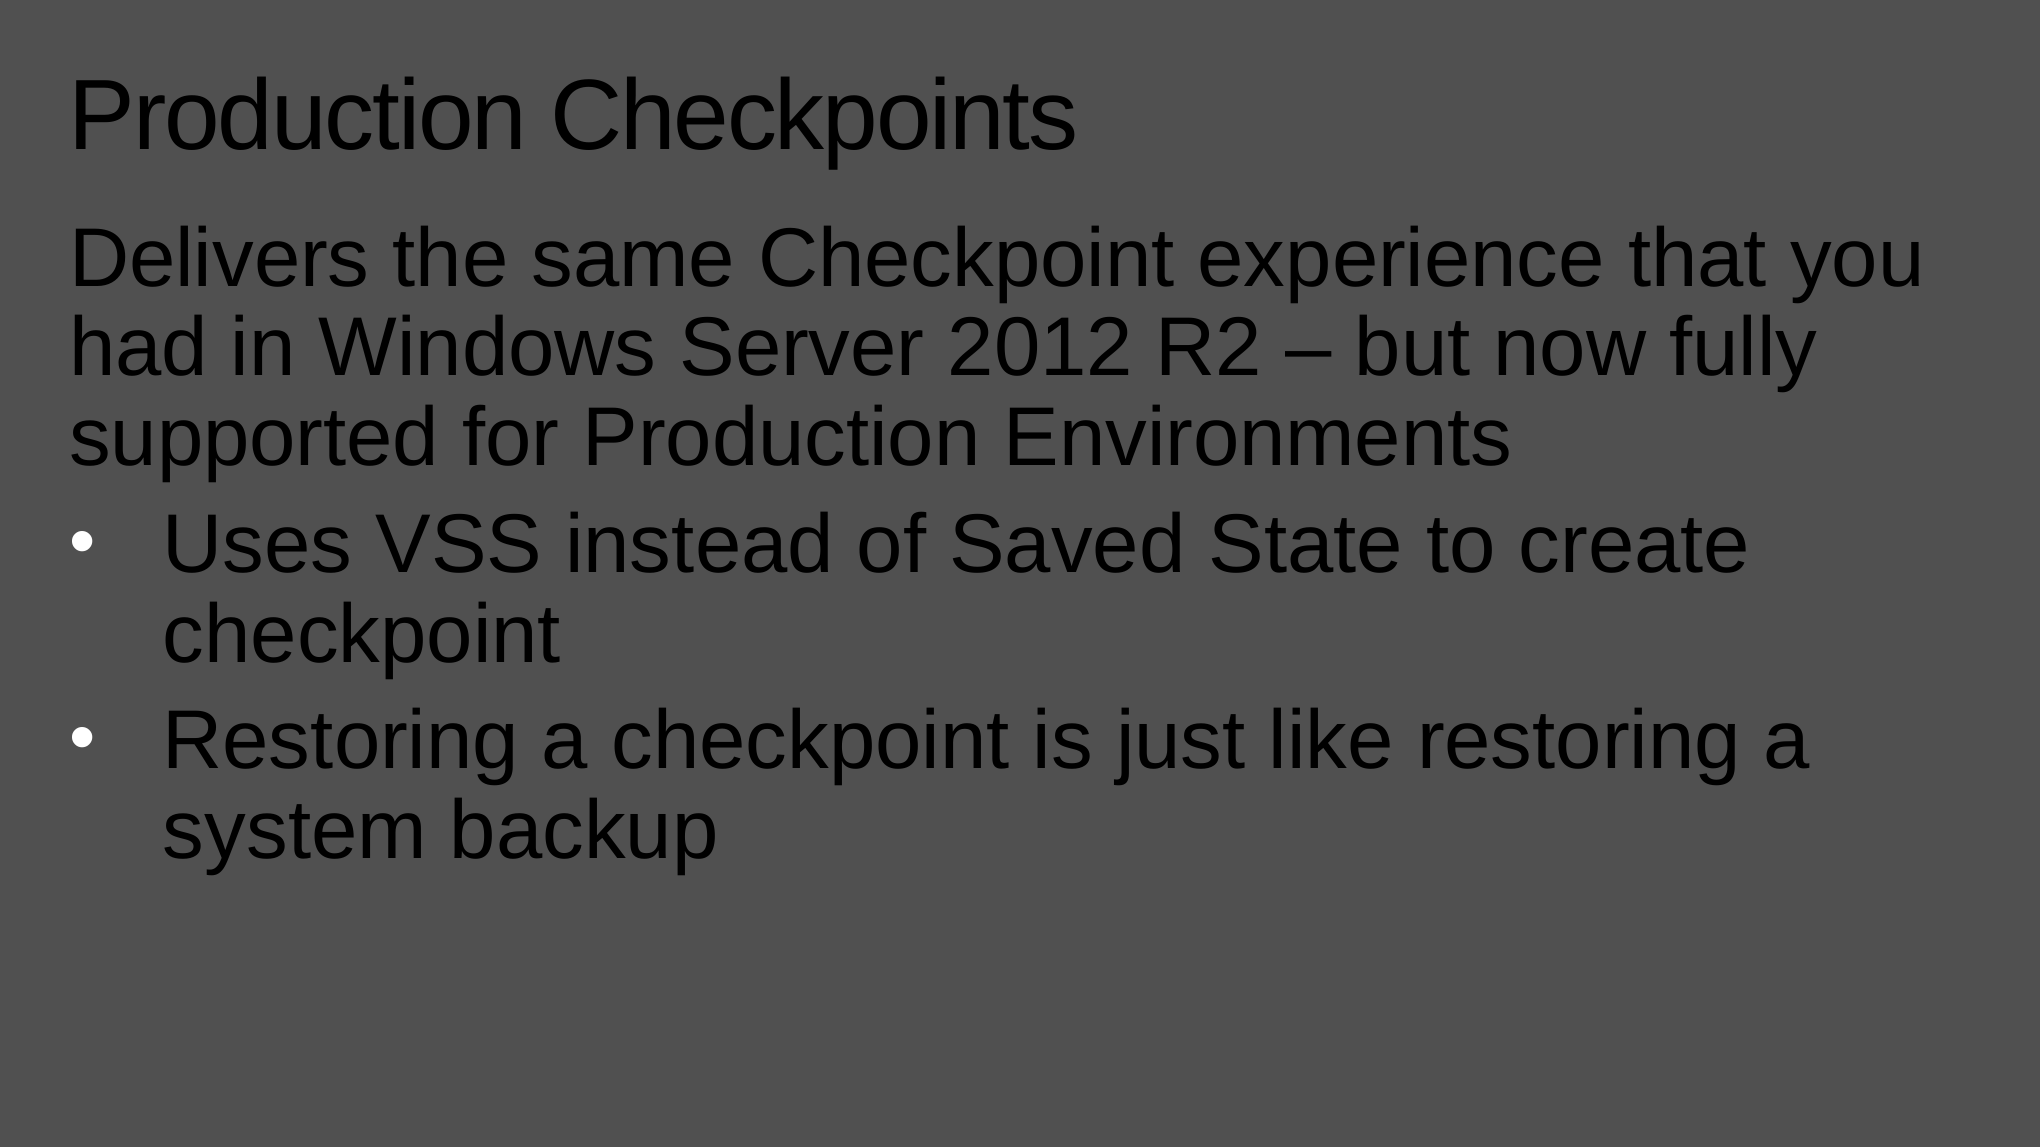

# Production Checkpoints
Delivers the same Checkpoint experience that you had in Windows Server 2012 R2 – but now fully supported for Production Environments
Uses VSS instead of Saved State to create checkpoint
Restoring a checkpoint is just like restoring a system backup